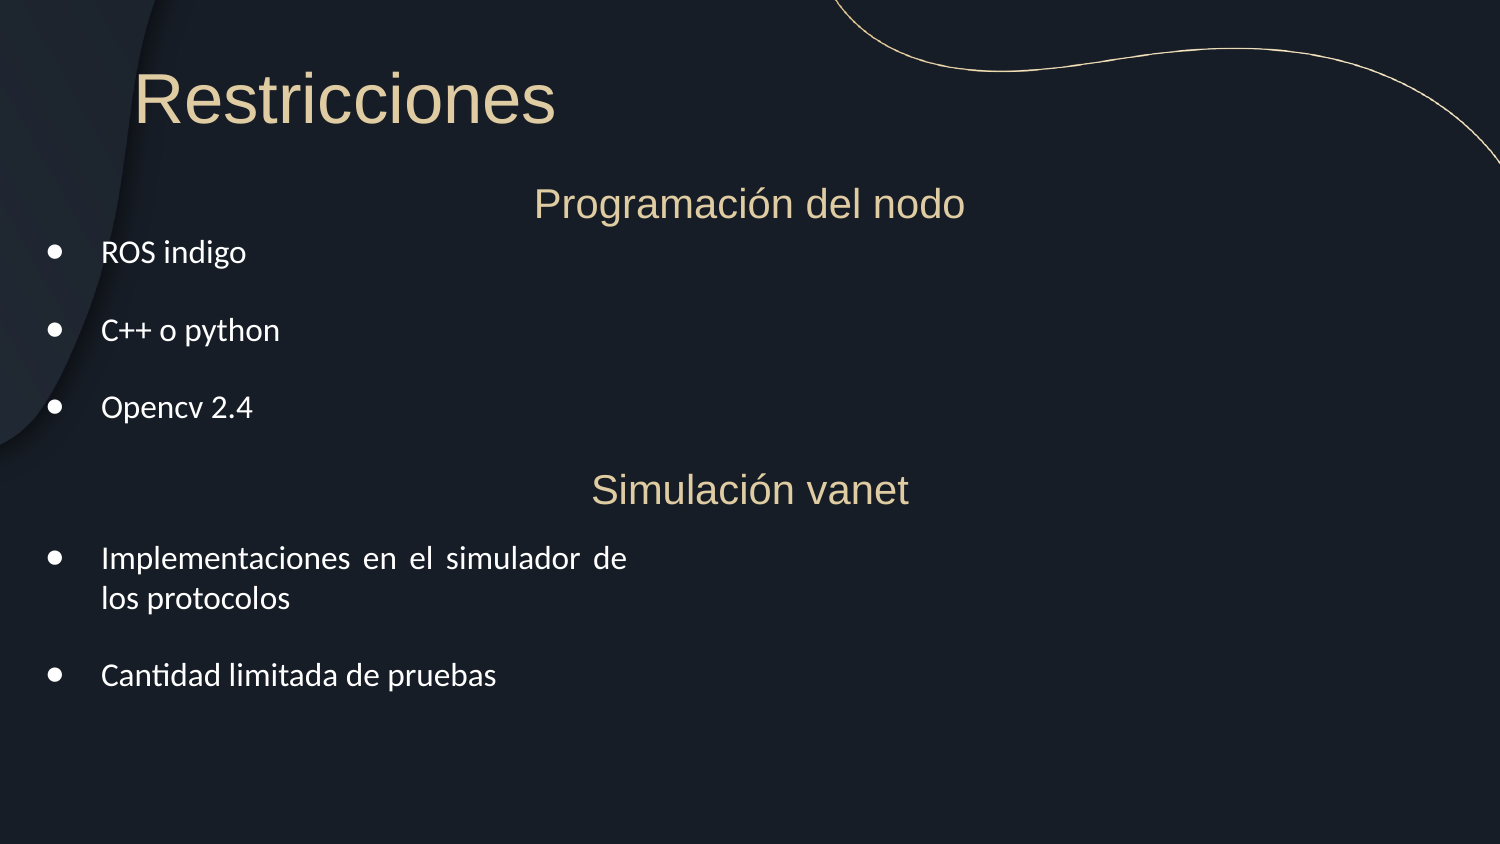

# Restricciones
Programación del nodo
ROS indigo
C++ o python
Opencv 2.4

Simulación vanet
Implementaciones en el simulador de los protocolos
Cantidad limitada de pruebas